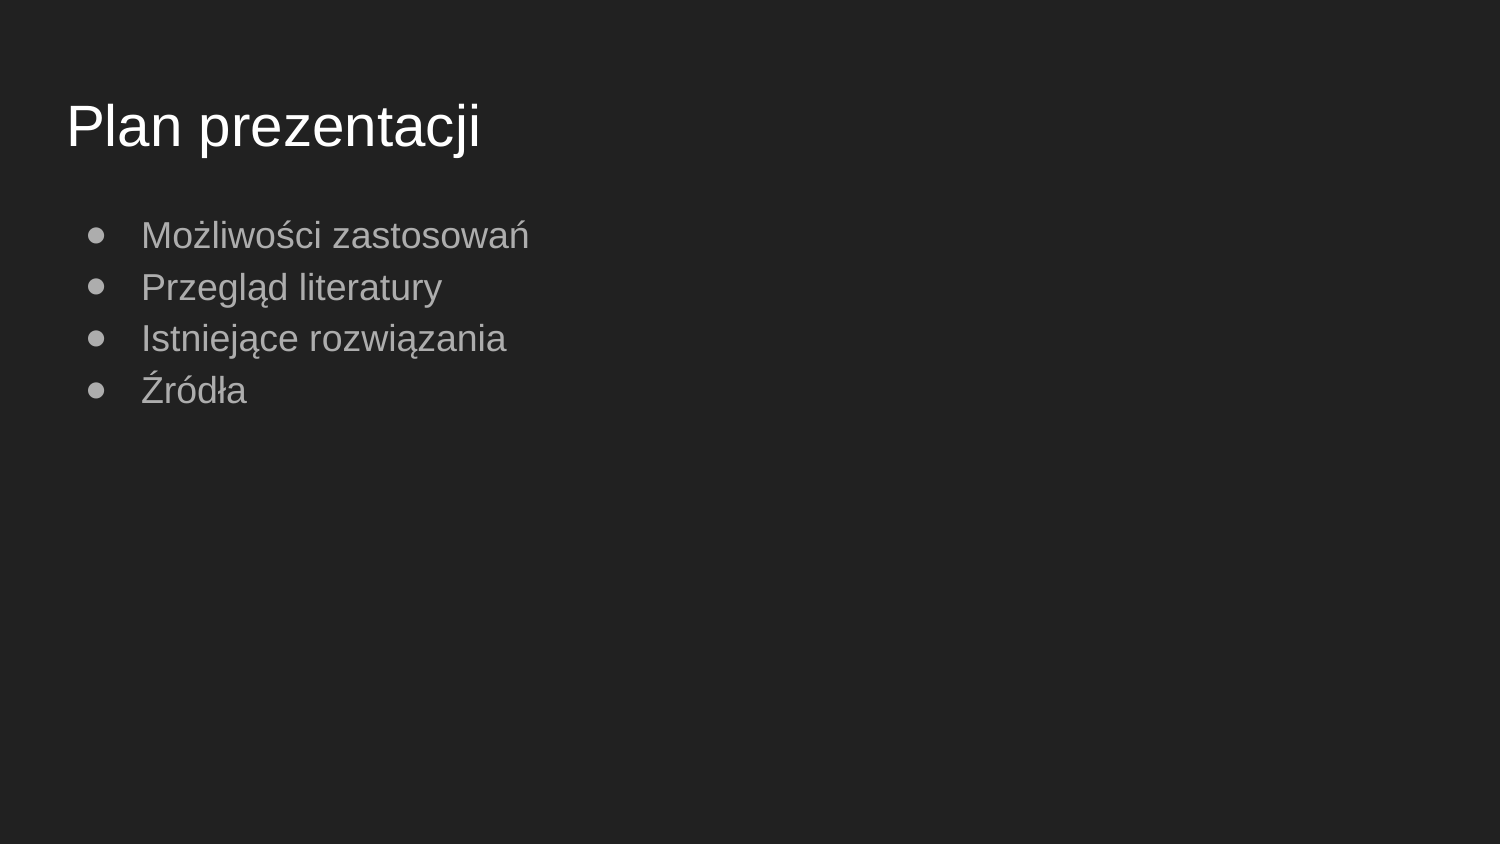

# Plan prezentacji
Możliwości zastosowań
Przegląd literatury
Istniejące rozwiązania
Źródła